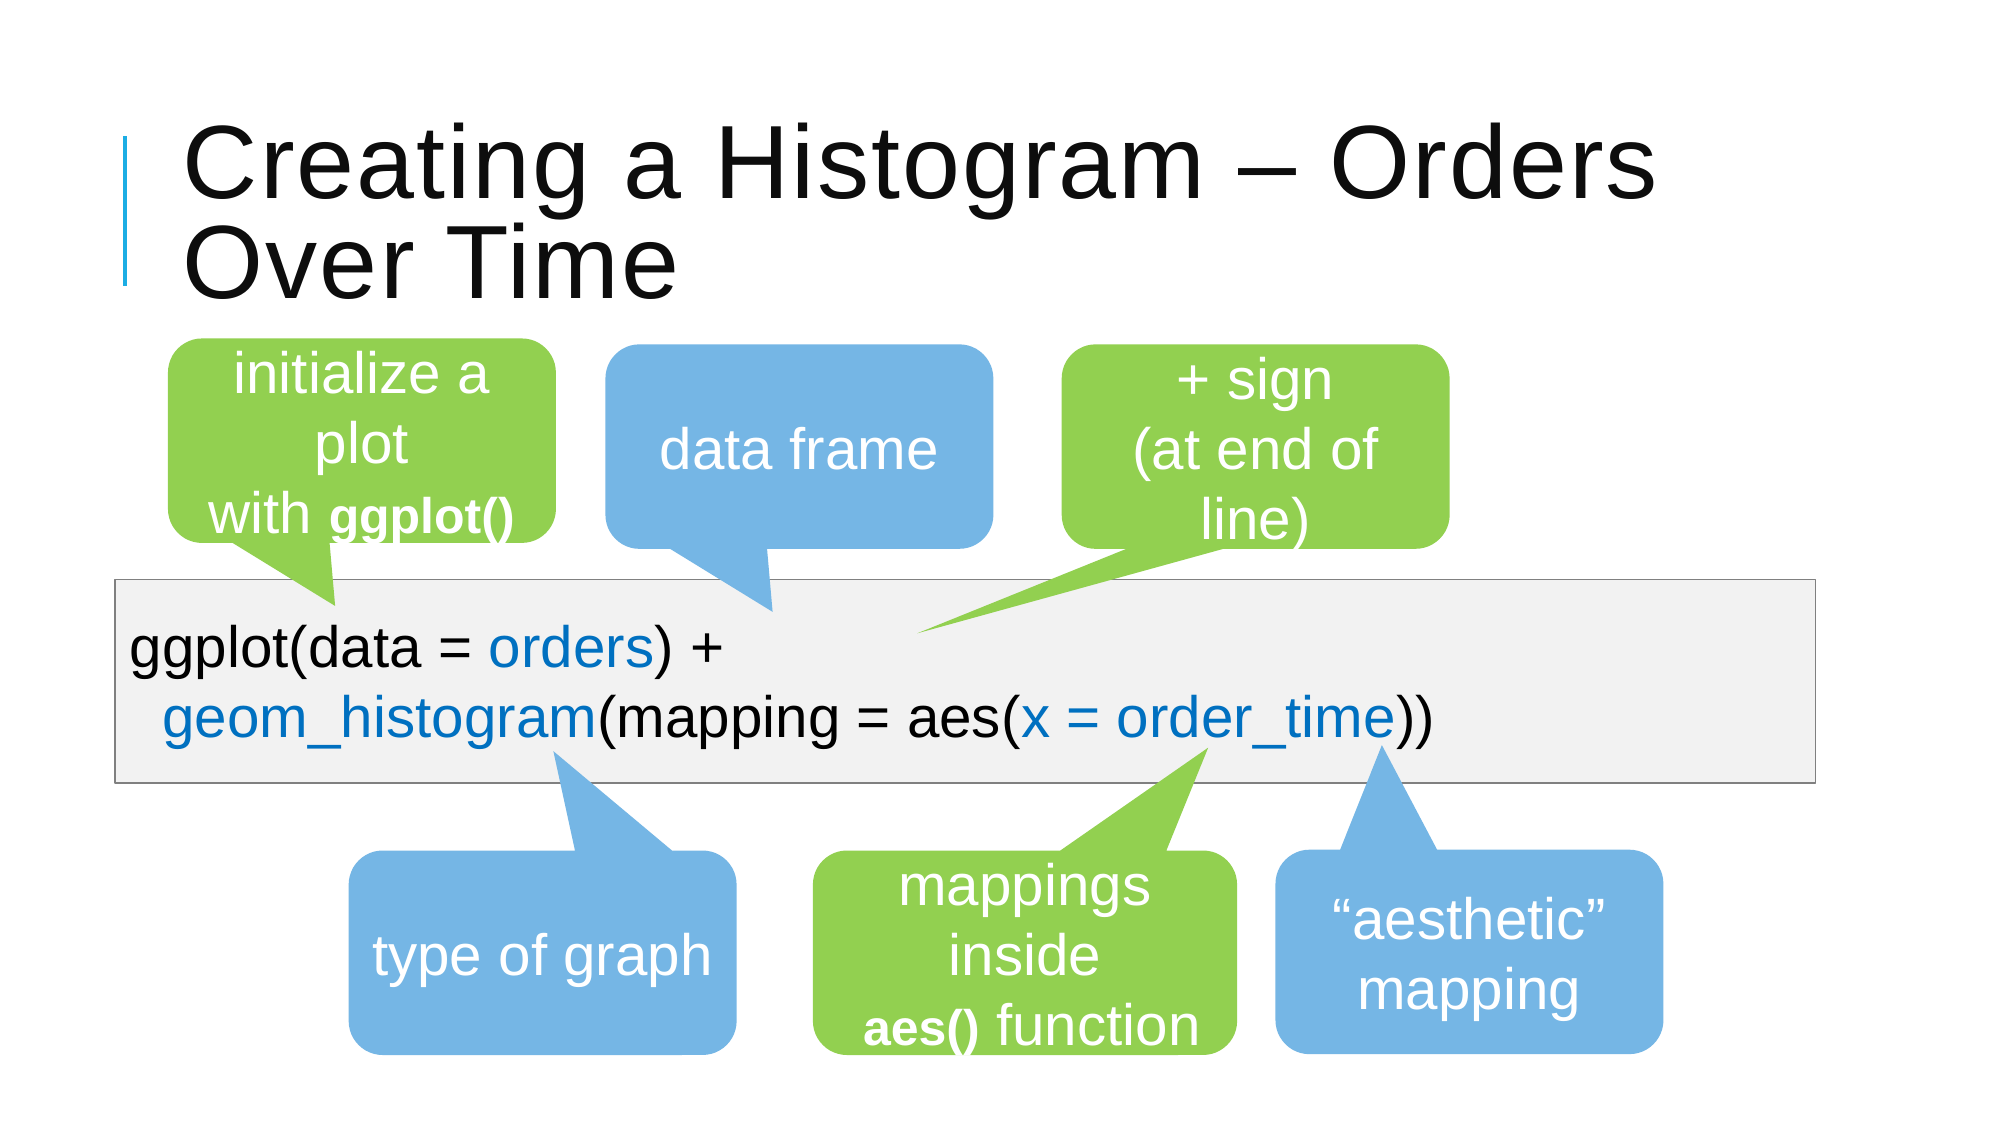

# Creating a Histogram – Orders Over Time

initialize a plot
with ggplot()

+ sign
(at end of line)

data frame

ggplot(data = orders) +
  geom_histogram(mapping = aes(x = order_time))

mappings inside
 aes() function

“aesthetic” mapping

type of graph